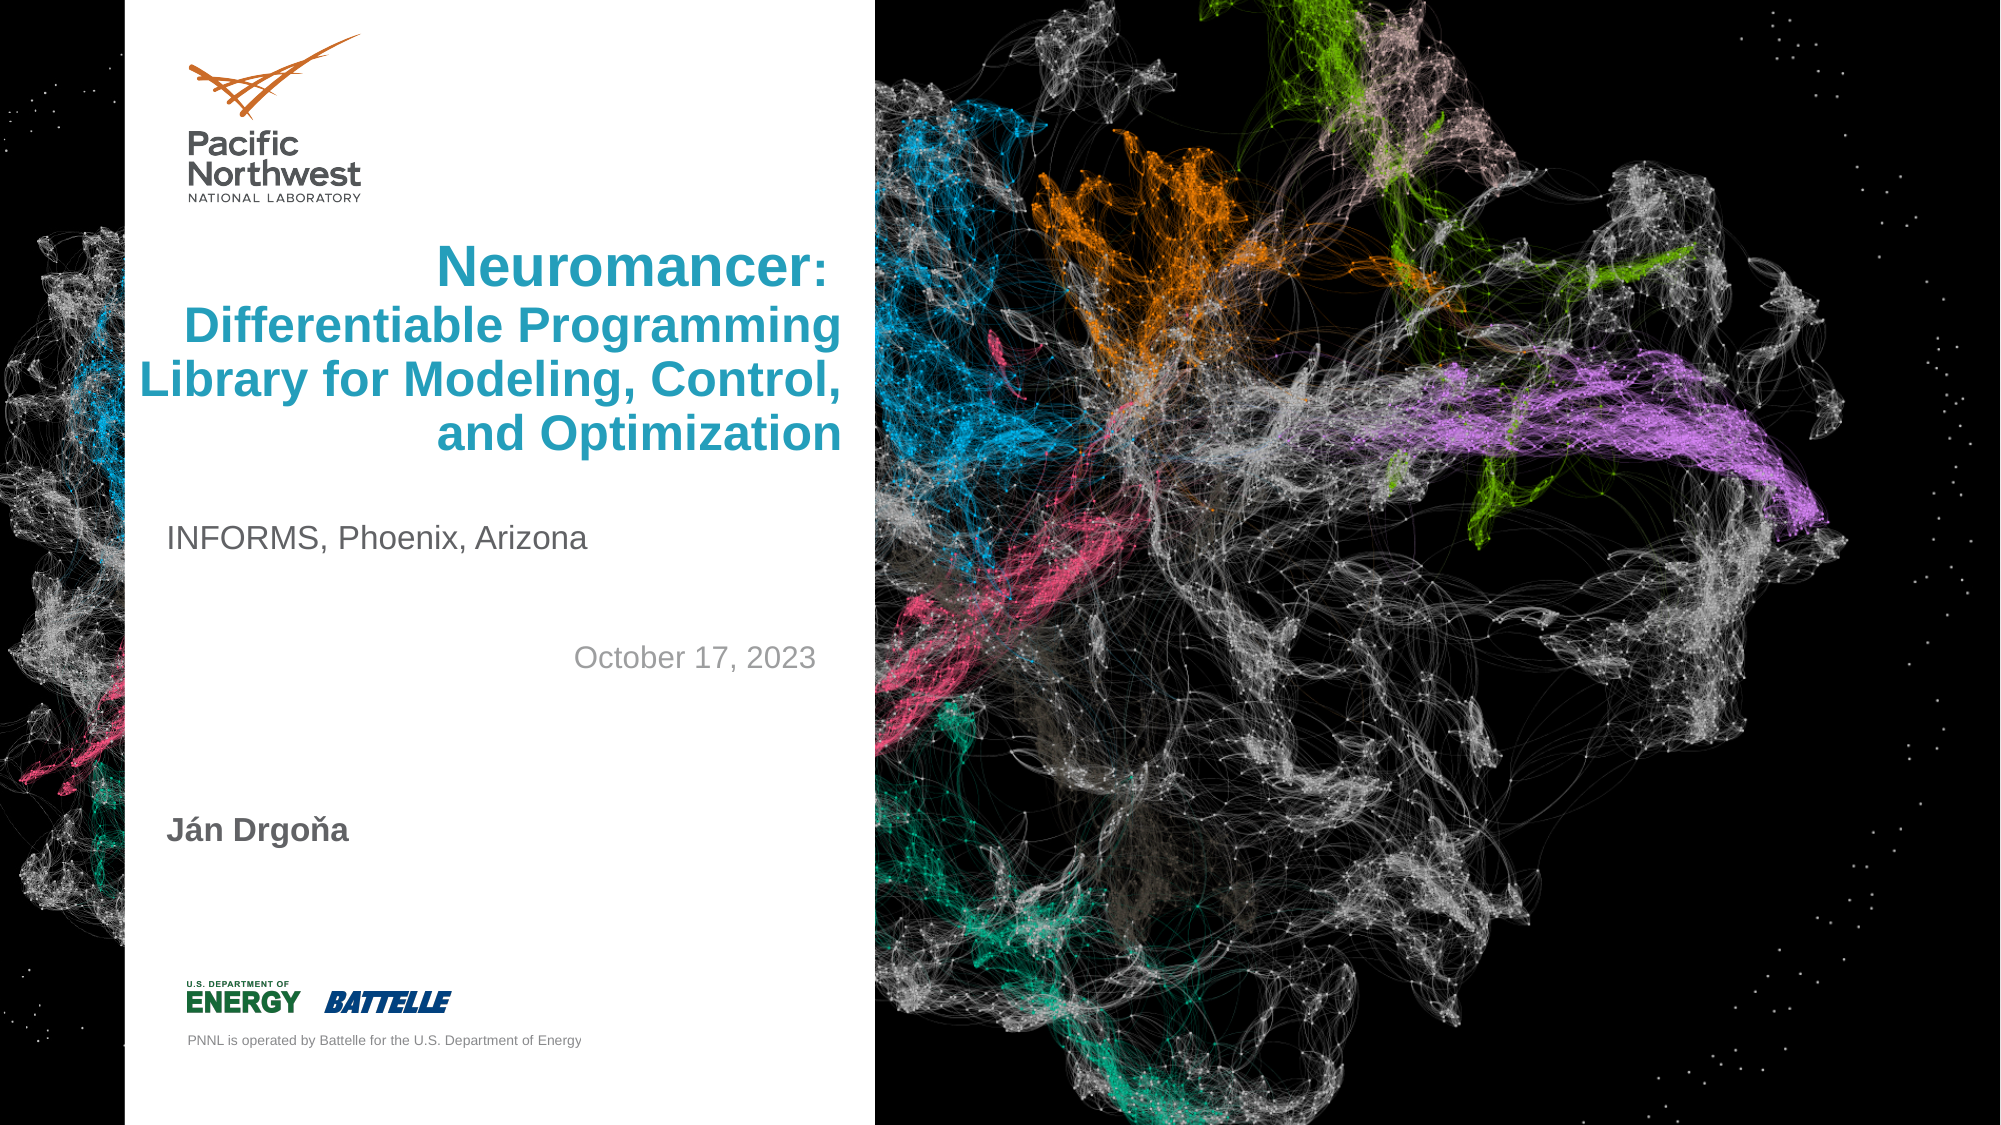

# Neuromancer: Differentiable Programming Library for Modeling, Control, and Optimization
INFORMS, Phoenix, Arizona
October 17, 2023
Ján Drgoňa